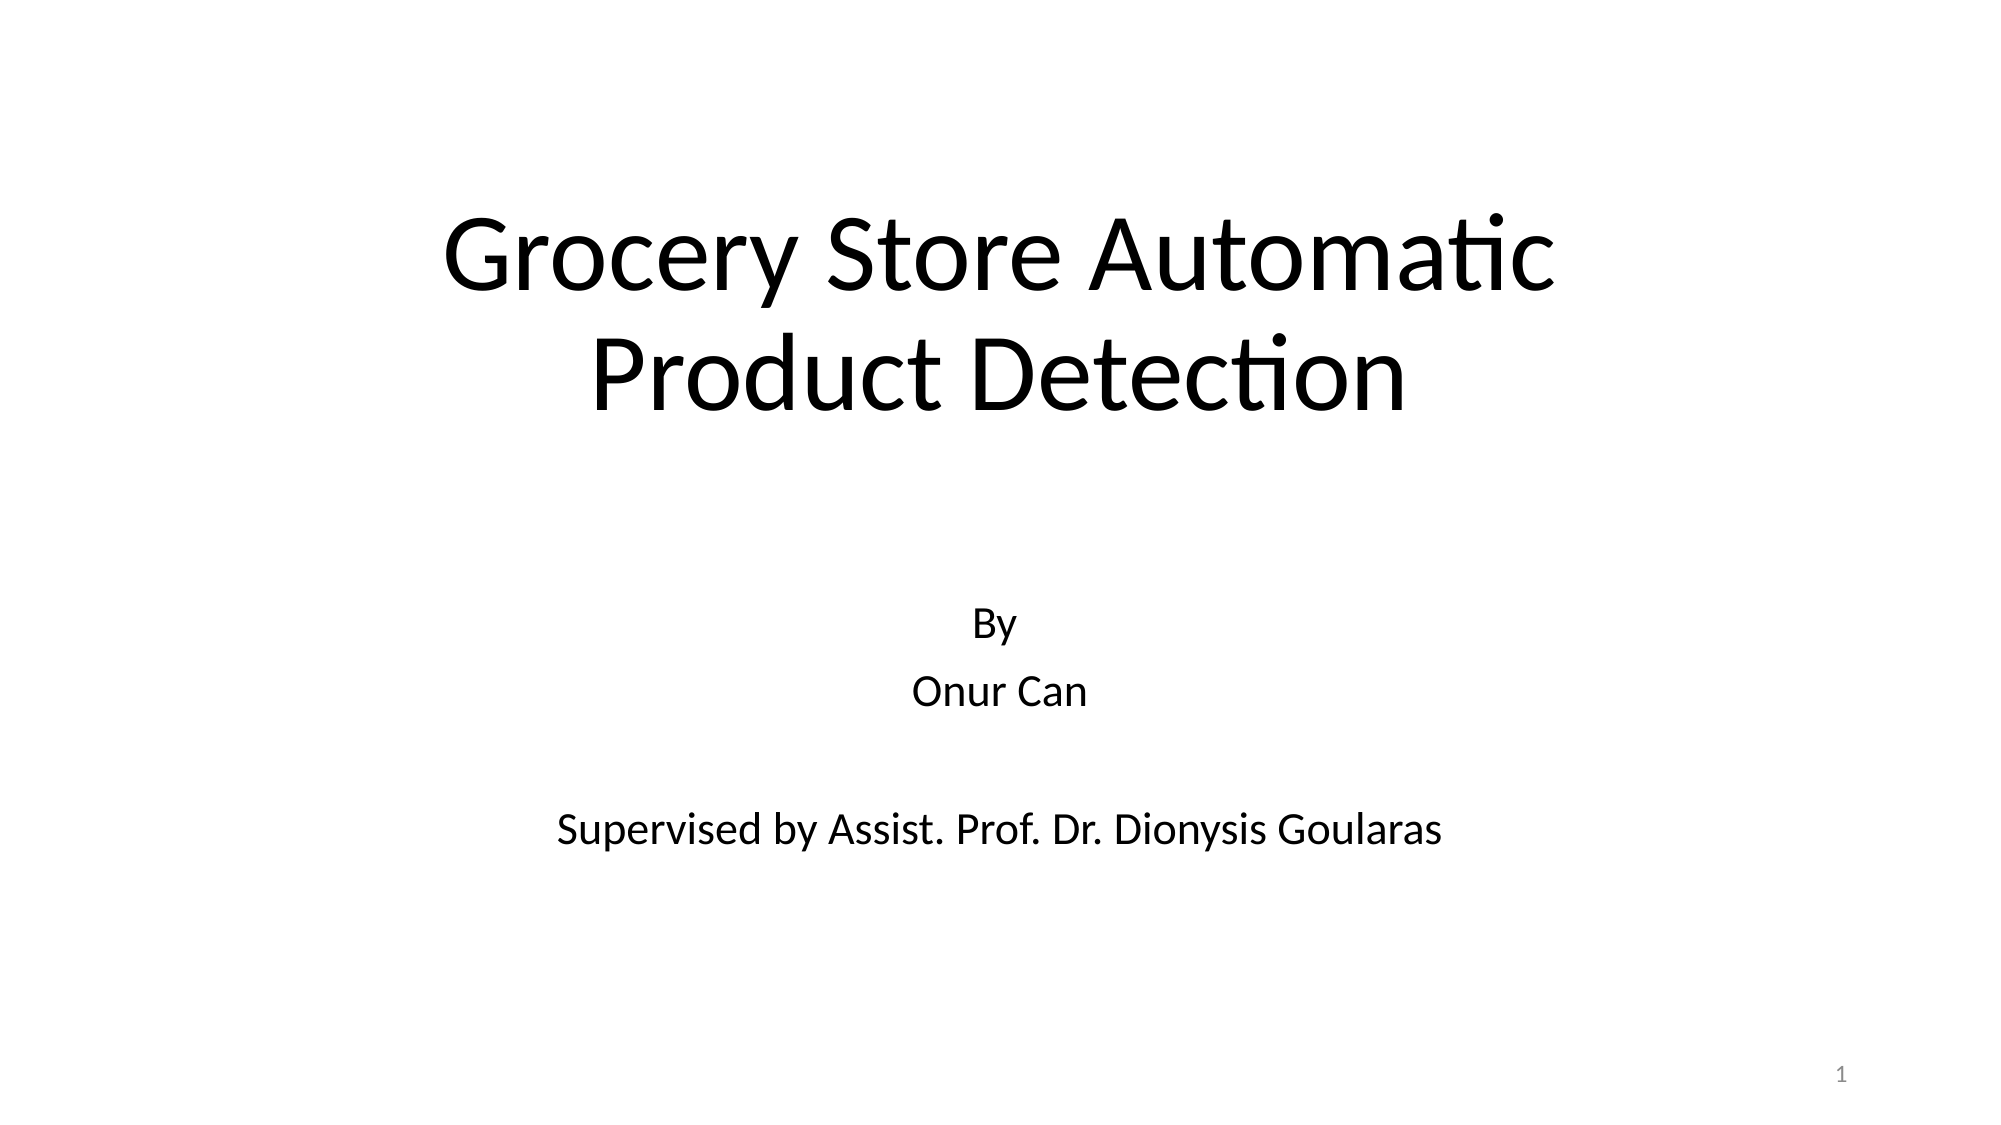

# Grocery Store Automatic Product Detection
By
Onur Can

Supervised by Assist. Prof. Dr. Dionysis Goularas
1